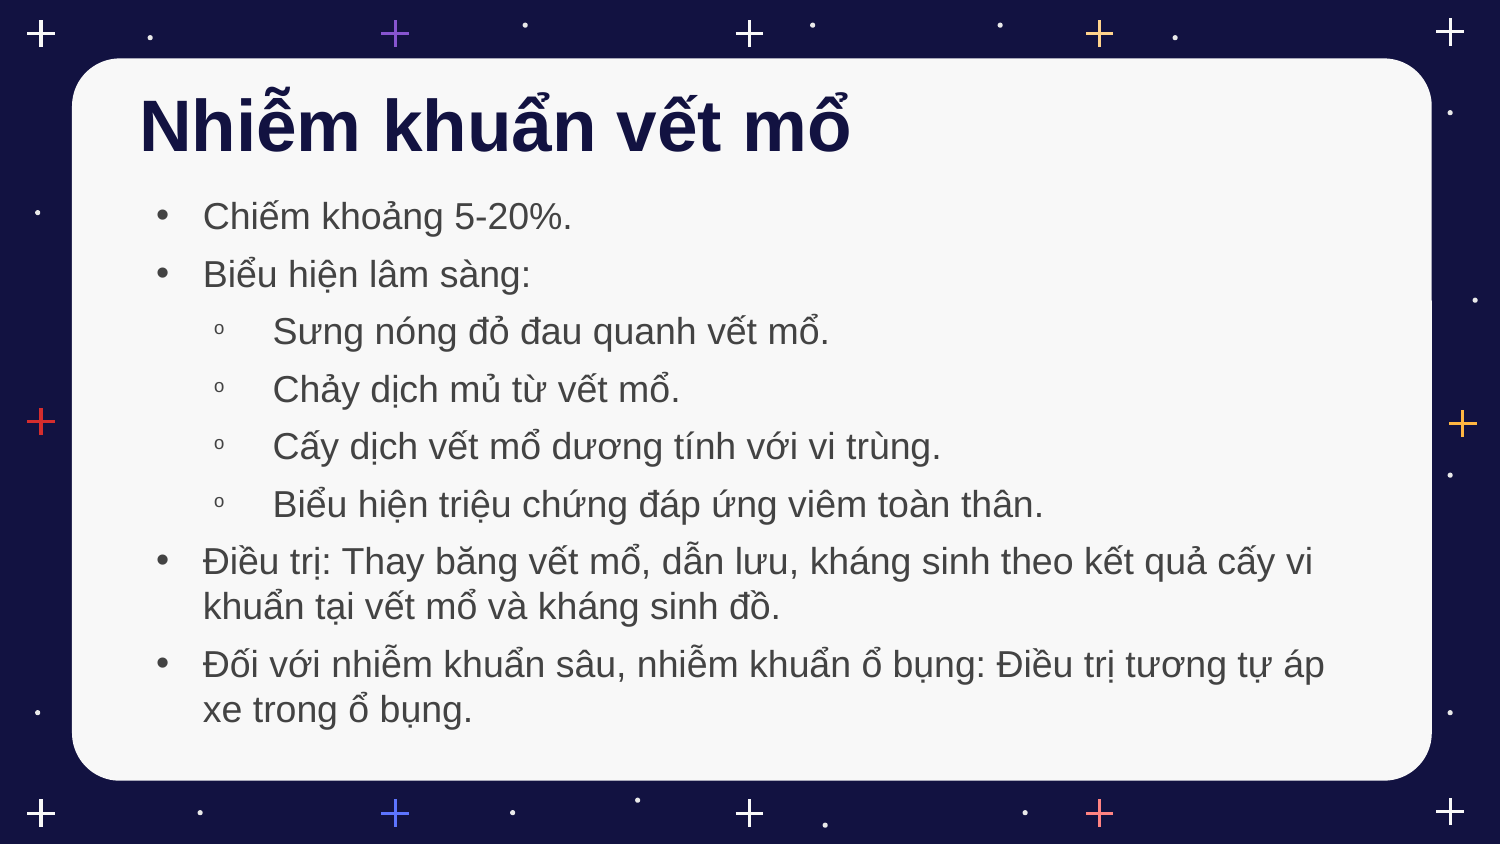

Nhiễm khuẩn vết mổ
Chiếm khoảng 5-20%.
Biểu hiện lâm sàng:
Sưng nóng đỏ đau quanh vết mổ.
Chảy dịch mủ từ vết mổ.
Cấy dịch vết mổ dương tính với vi trùng.
Biểu hiện triệu chứng đáp ứng viêm toàn thân.
Điều trị: Thay băng vết mổ, dẫn lưu, kháng sinh theo kết quả cấy vi khuẩn tại vết mổ và kháng sinh đồ.
Đối với nhiễm khuẩn sâu, nhiễm khuẩn ổ bụng: Điều trị tương tự áp xe trong ổ bụng.